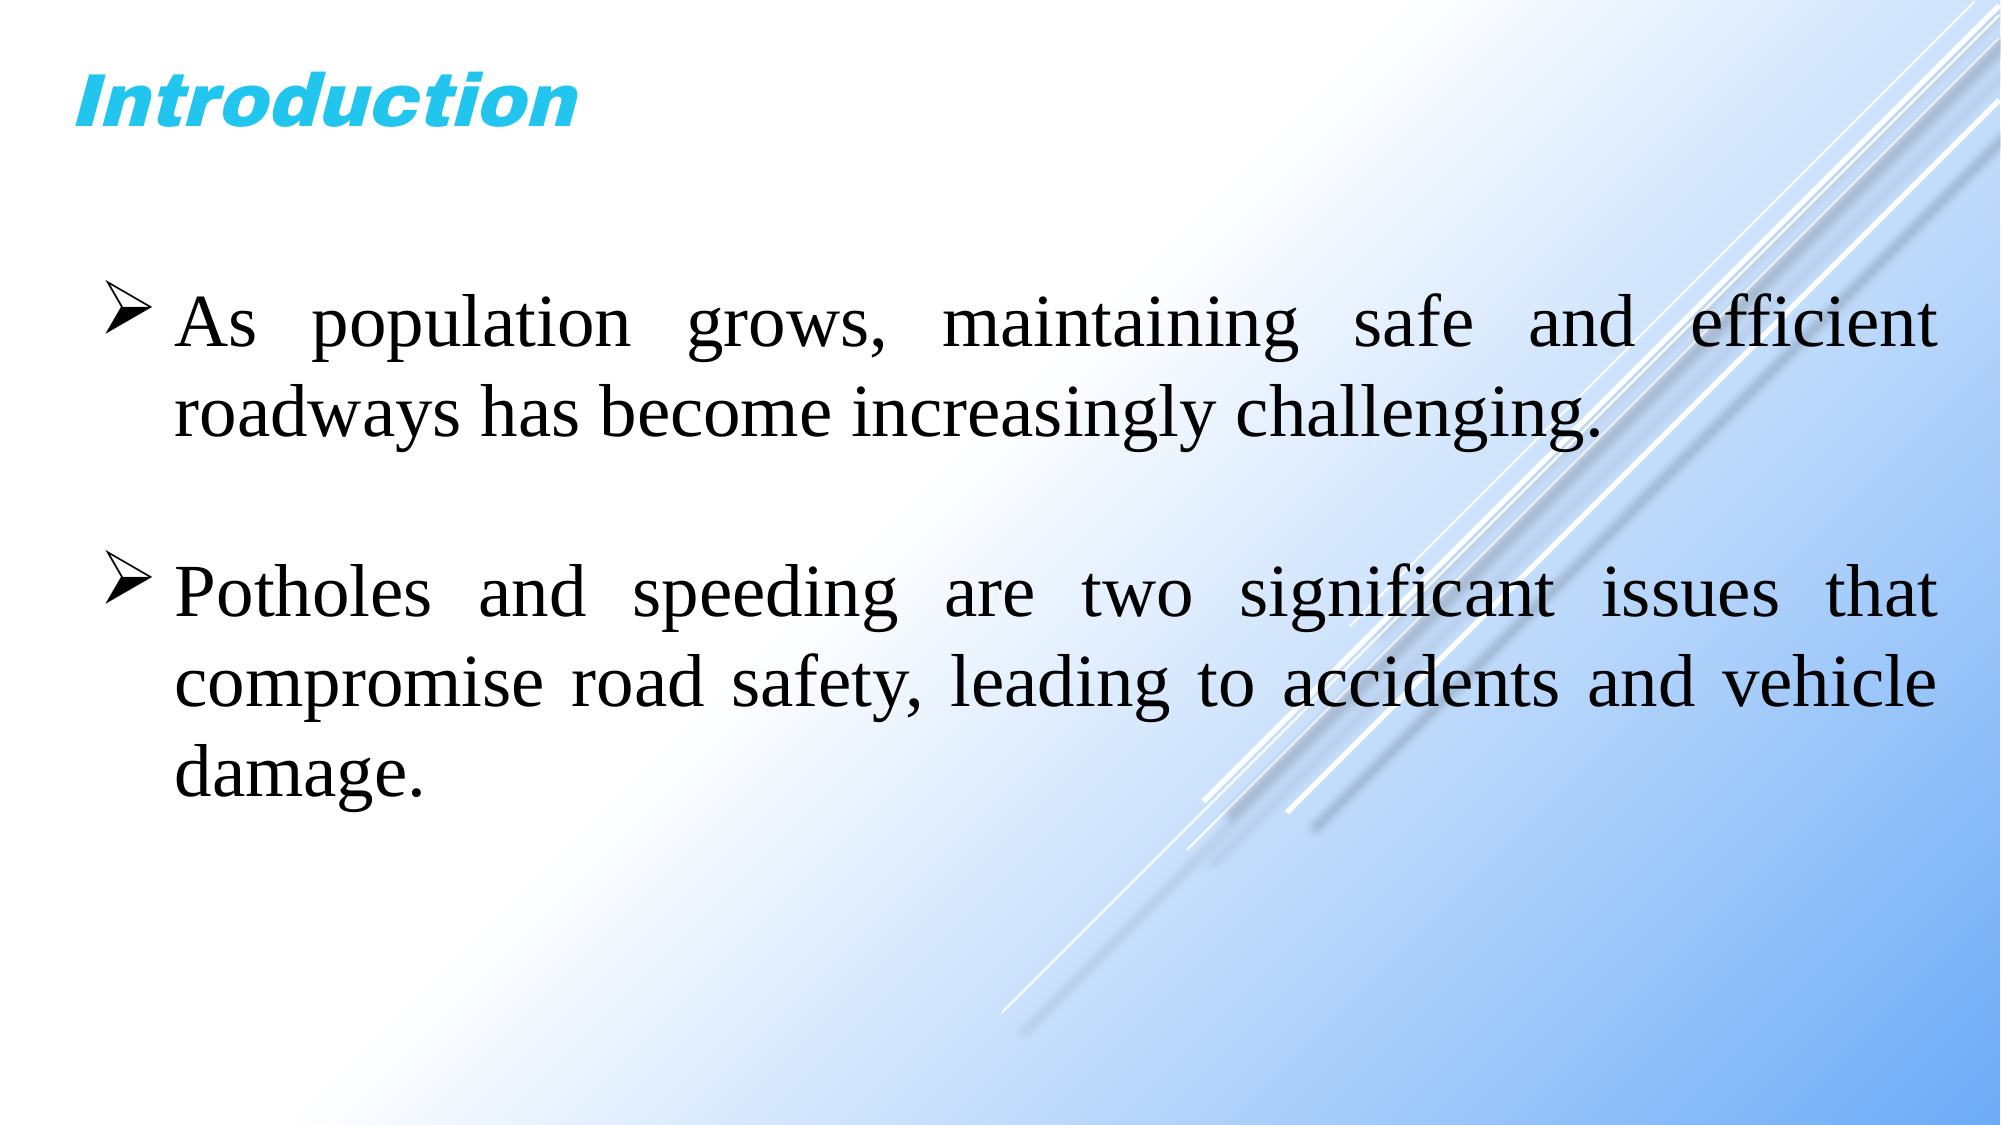

Introduction
As population grows, maintaining safe and efficient roadways has become increasingly challenging.

Potholes and speeding are two significant issues that compromise road safety, leading to accidents and vehicle damage.